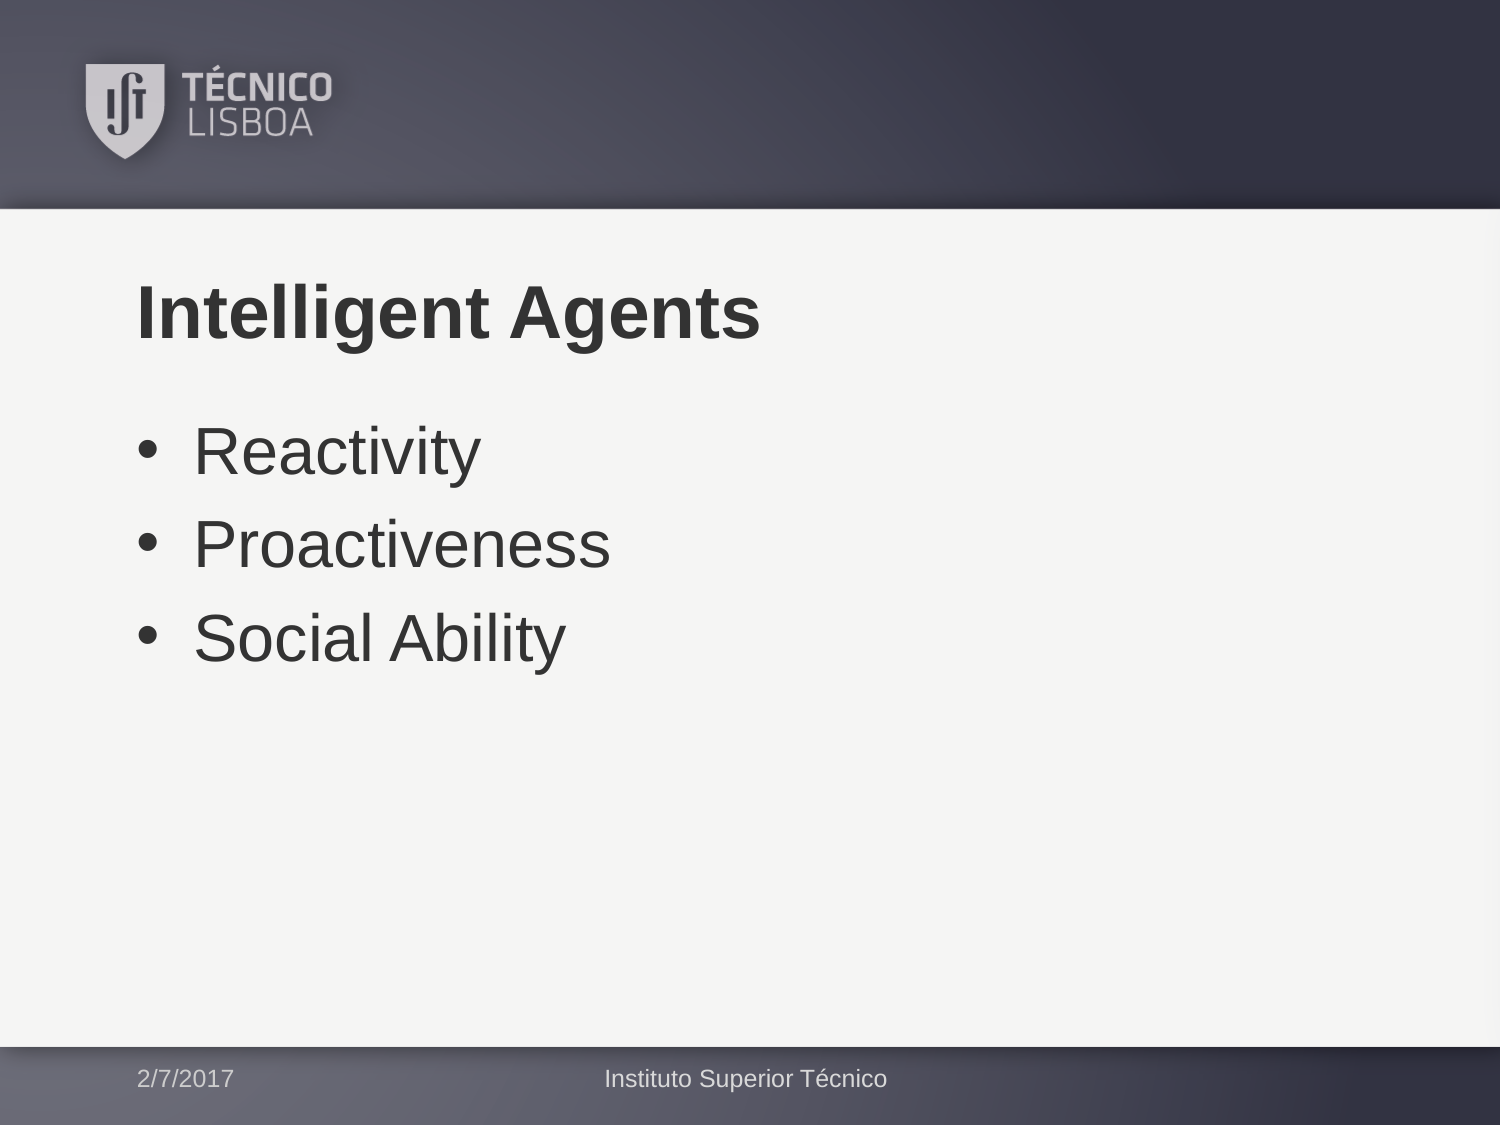

# Intelligent Agents
Reactivity
Proactiveness
Social Ability
2/7/2017
Instituto Superior Técnico